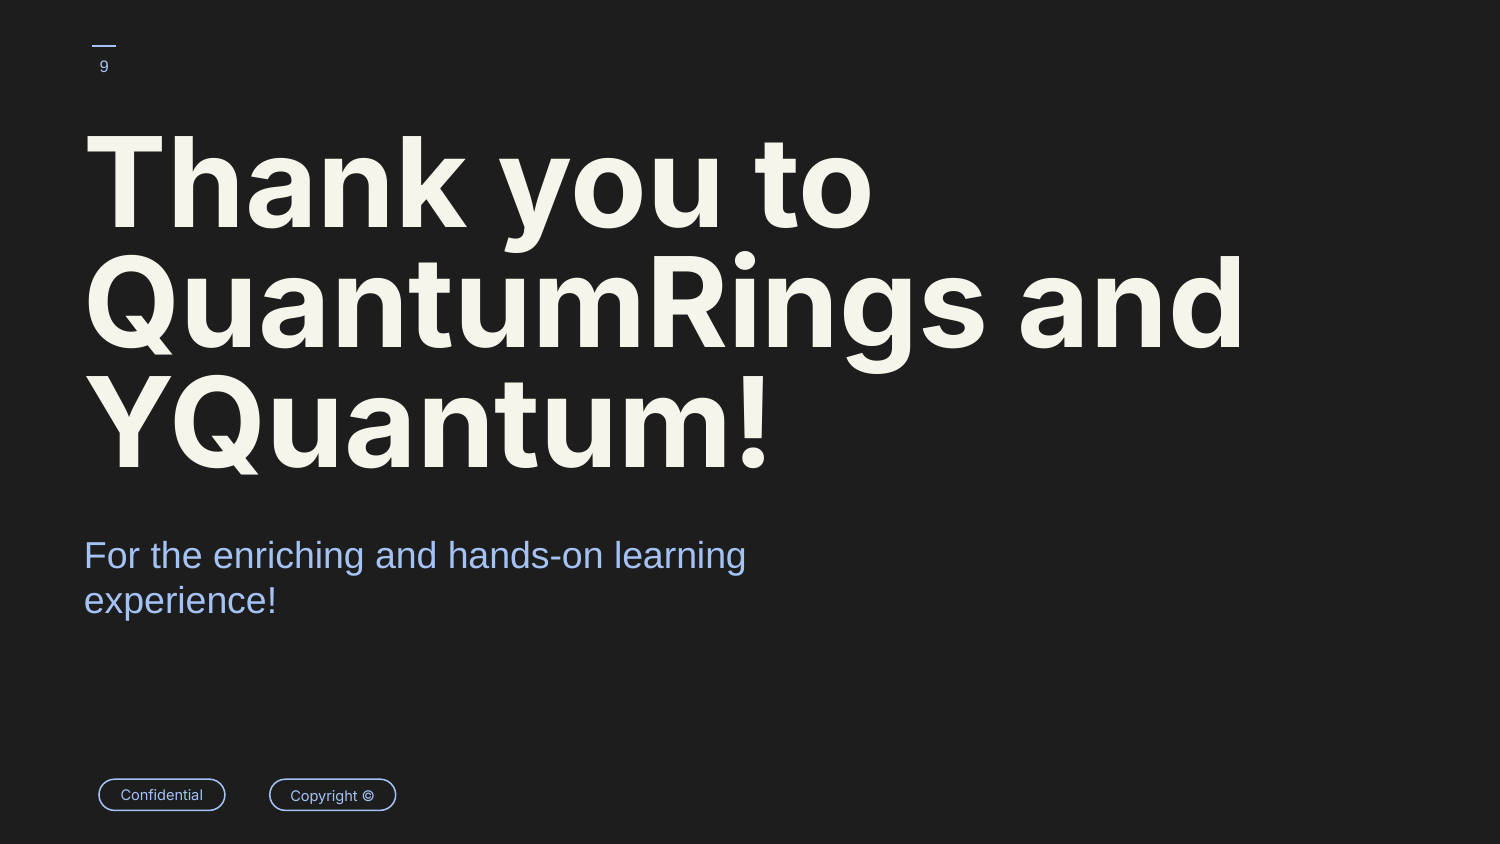

9
# Thank you to QuantumRings and YQuantum!
For the enriching and hands-on learning experience!